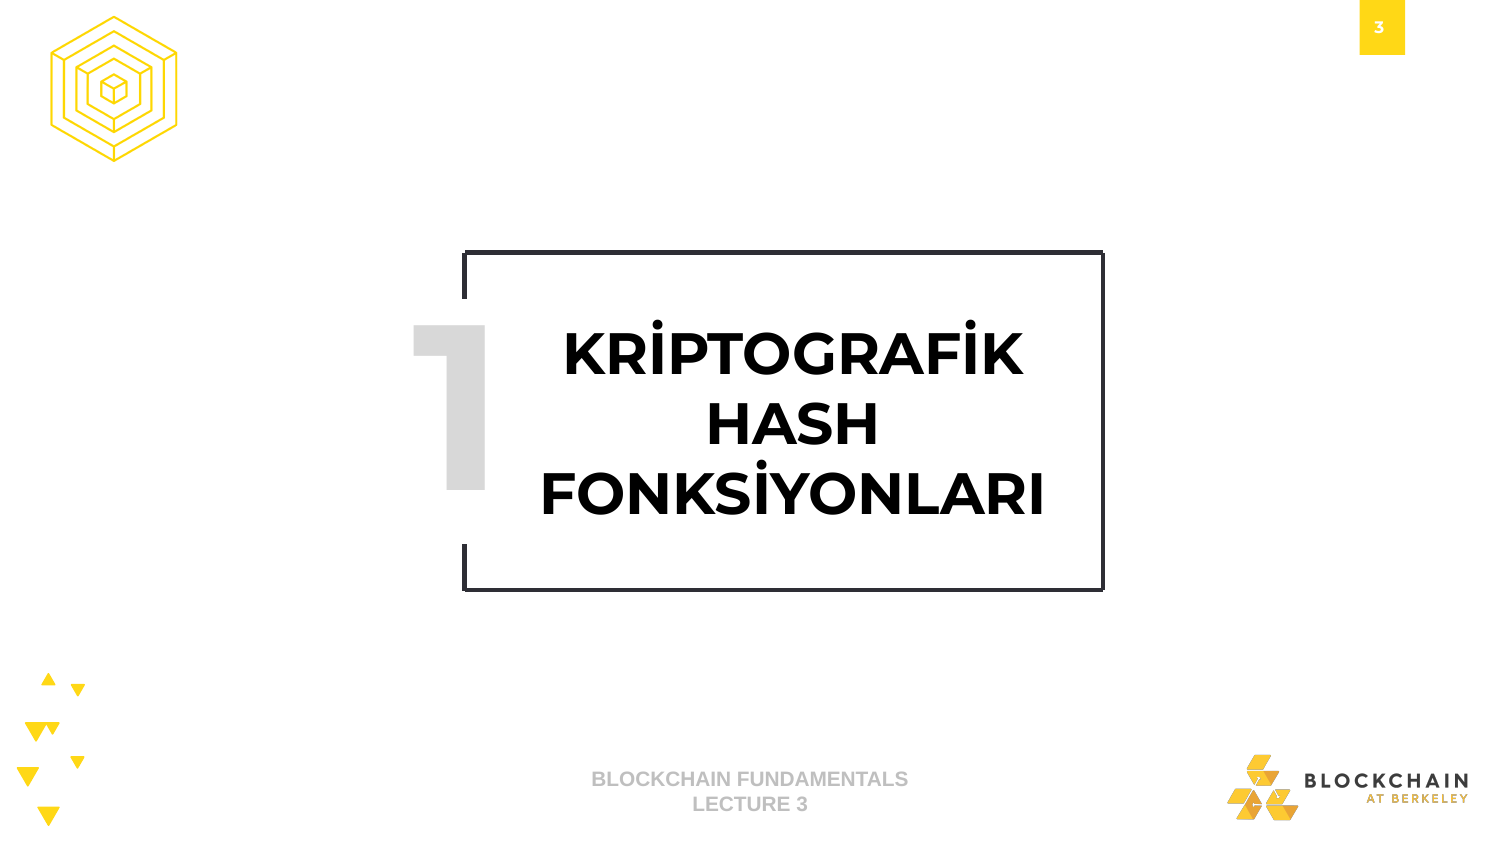

1
KRİPTOGRAFİK HASH FONKSİYONLARI
BLOCKCHAIN FUNDAMENTALS LECTURE 3